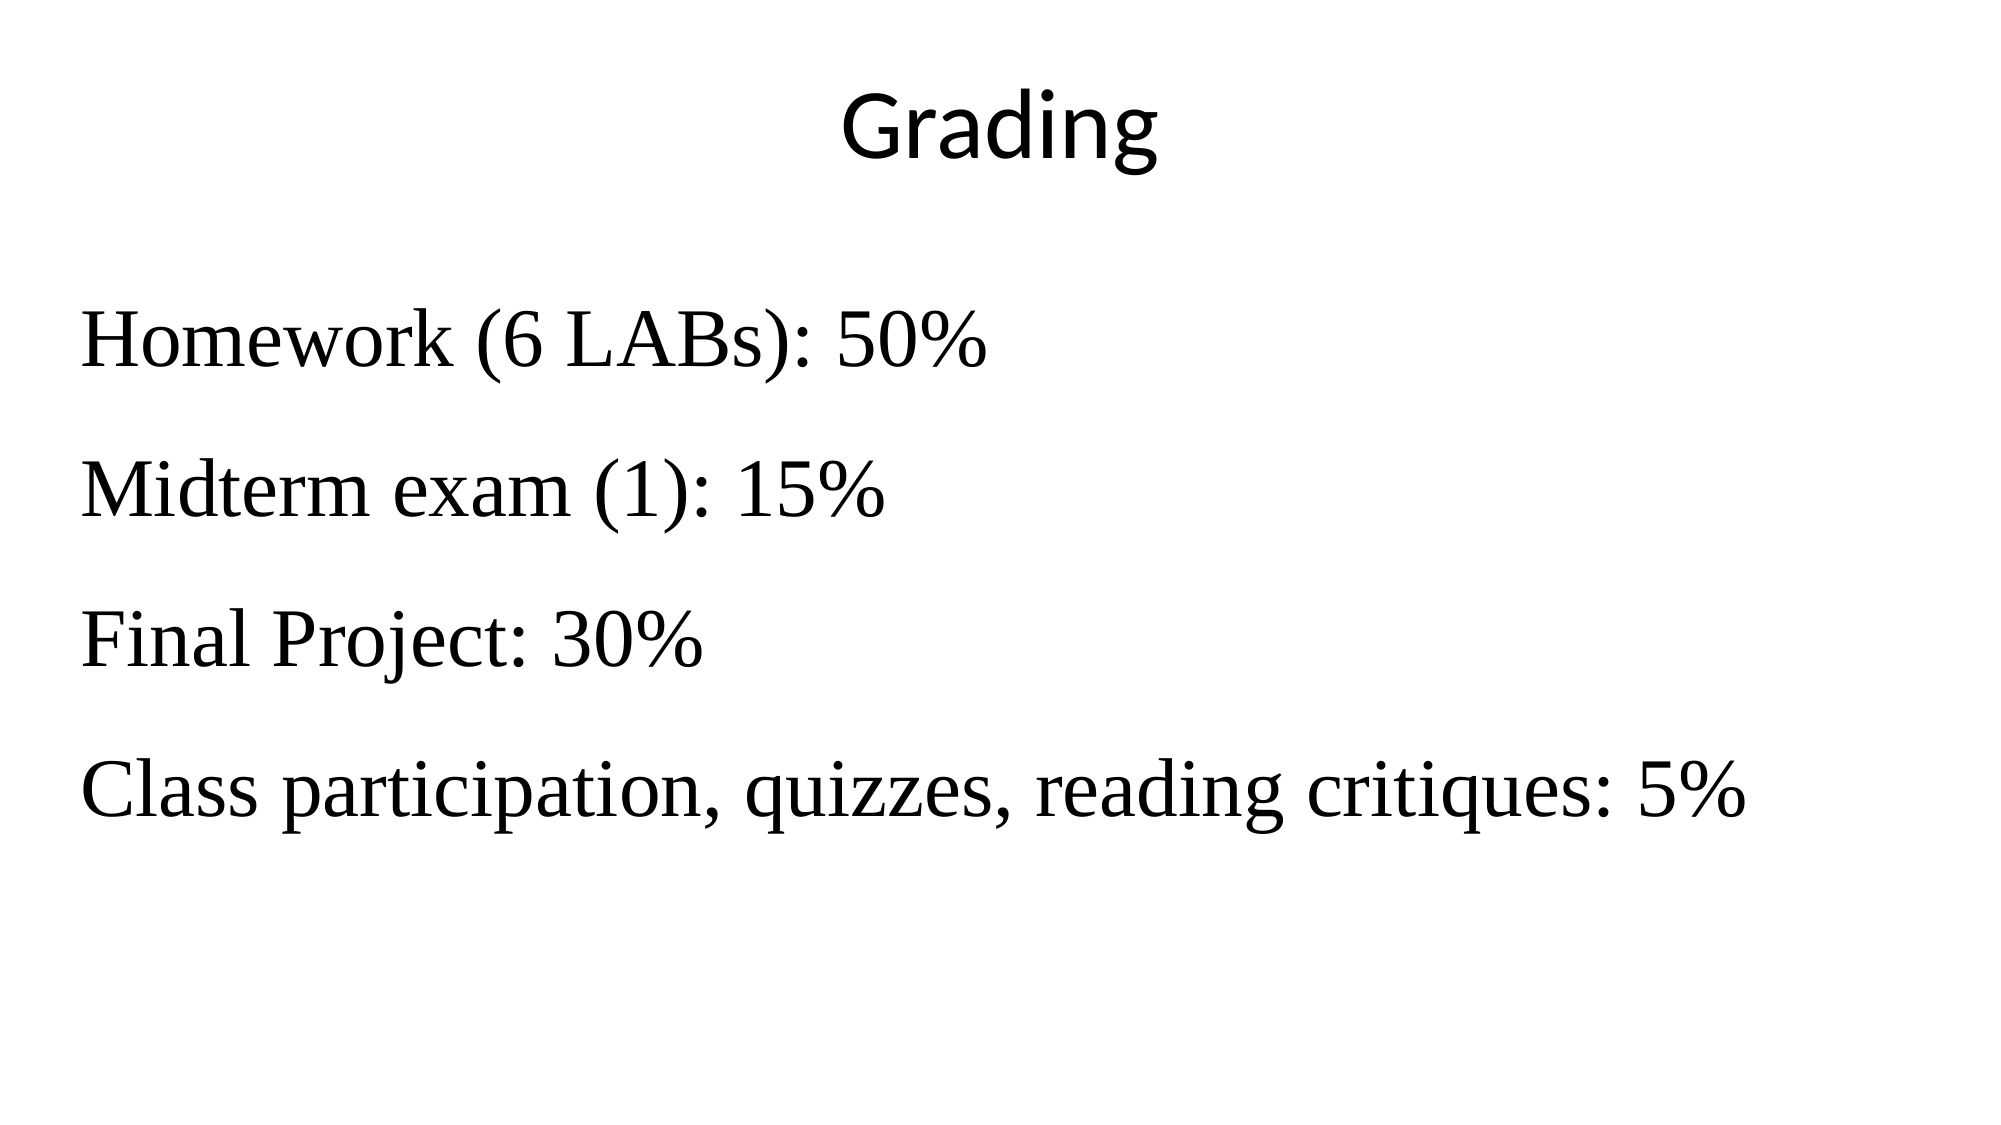

# Grading
Homework (6 LABs): 50%
Midterm exam (1): 15%
Final Project: 30%
Class participation, quizzes, reading critiques: 5%